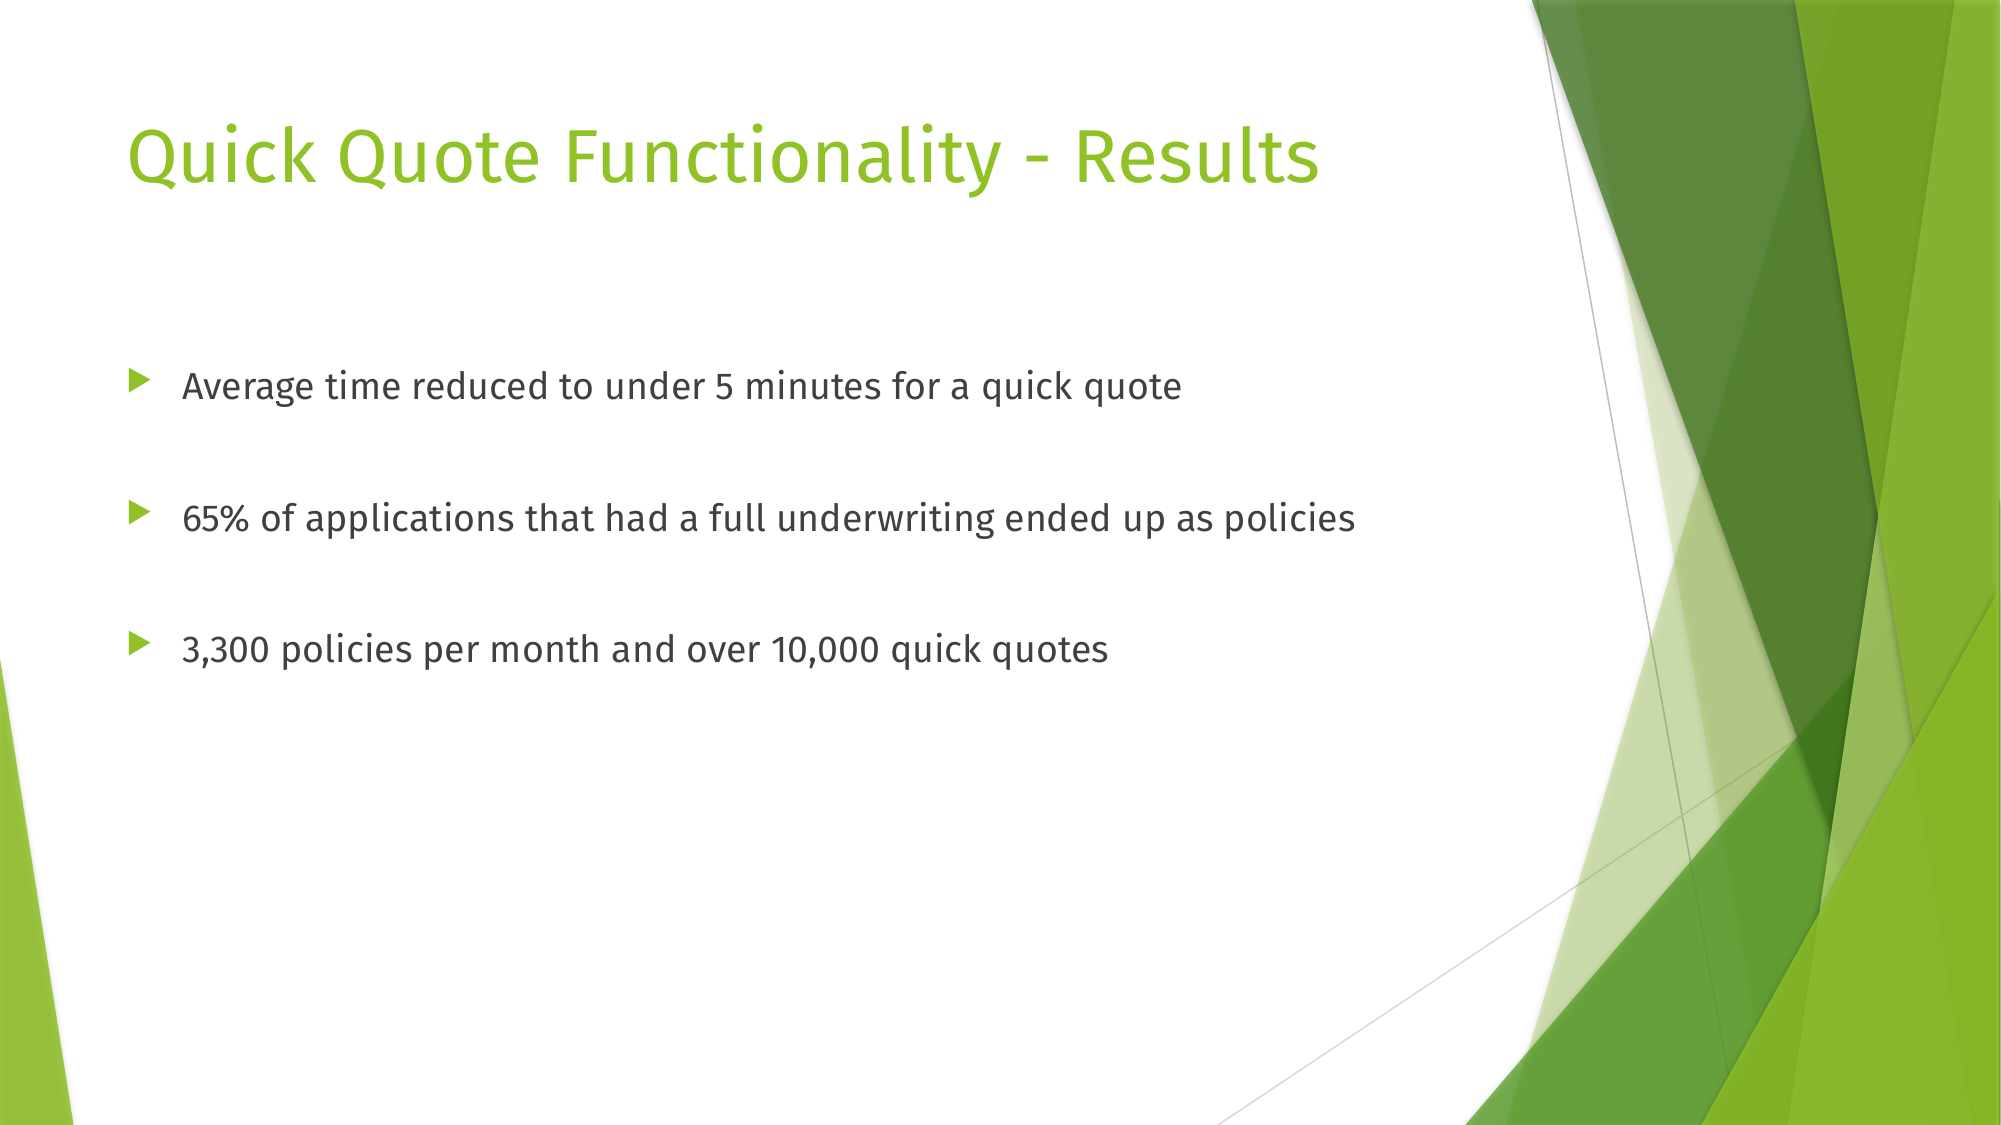

# Quick Quote Functionality - Results
Average time reduced to under 5 minutes for a quick quote

65% of applications that had a full underwriting ended up as policies

3,300 policies per month and over 10,000 quick quotes